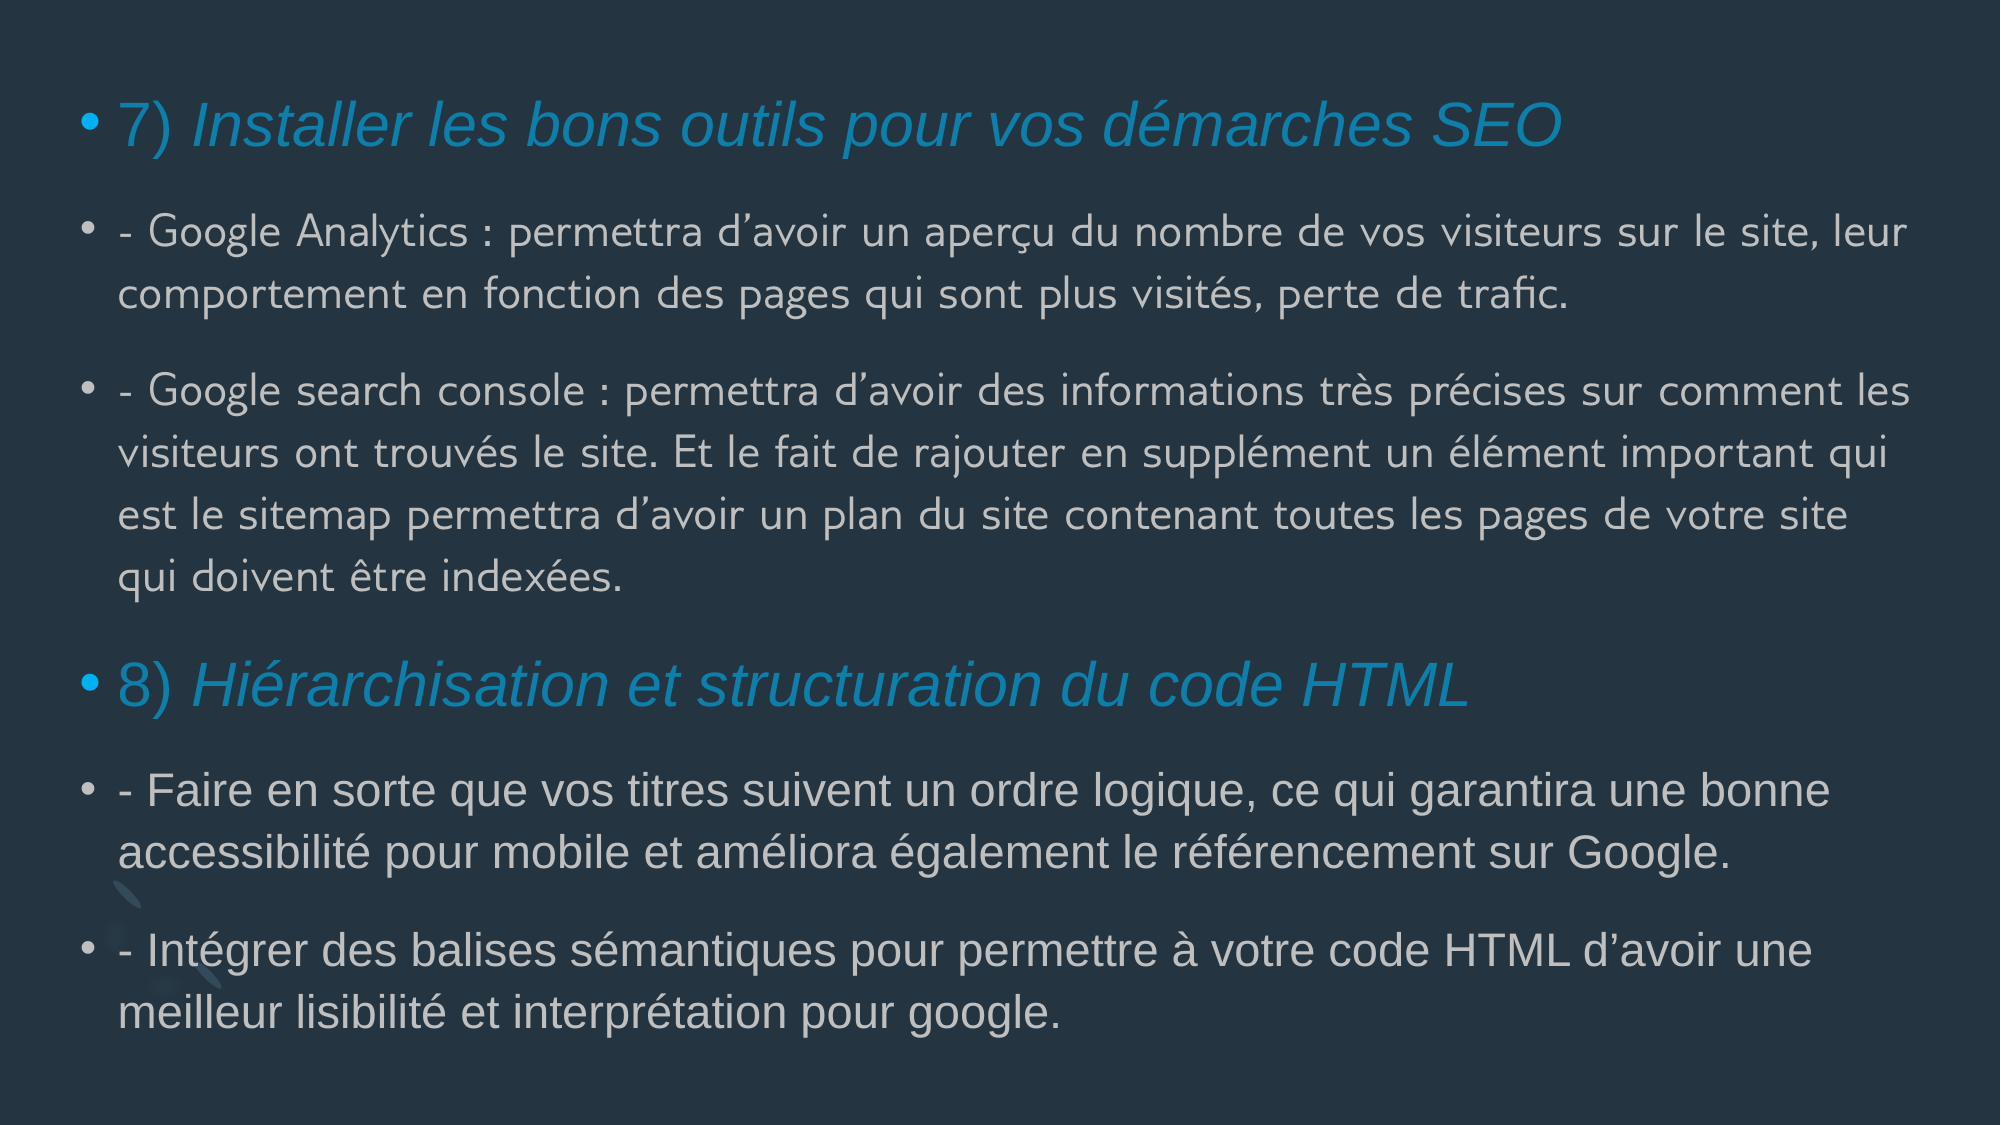

7) Installer les bons outils pour vos démarches SEO
- Google Analytics : permettra d’avoir un aperçu du nombre de vos visiteurs sur le site, leur comportement en fonction des pages qui sont plus visités, perte de trafic.
- Google search console : permettra d’avoir des informations très précises sur comment les visiteurs ont trouvés le site. Et le fait de rajouter en supplément un élément important qui est le sitemap permettra d’avoir un plan du site contenant toutes les pages de votre site qui doivent être indexées.
8) Hiérarchisation et structuration du code HTML
- Faire en sorte que vos titres suivent un ordre logique, ce qui garantira une bonne accessibilité pour mobile et améliora également le référencement sur Google.
- Intégrer des balises sémantiques pour permettre à votre code HTML d’avoir une meilleur lisibilité et interprétation pour google.